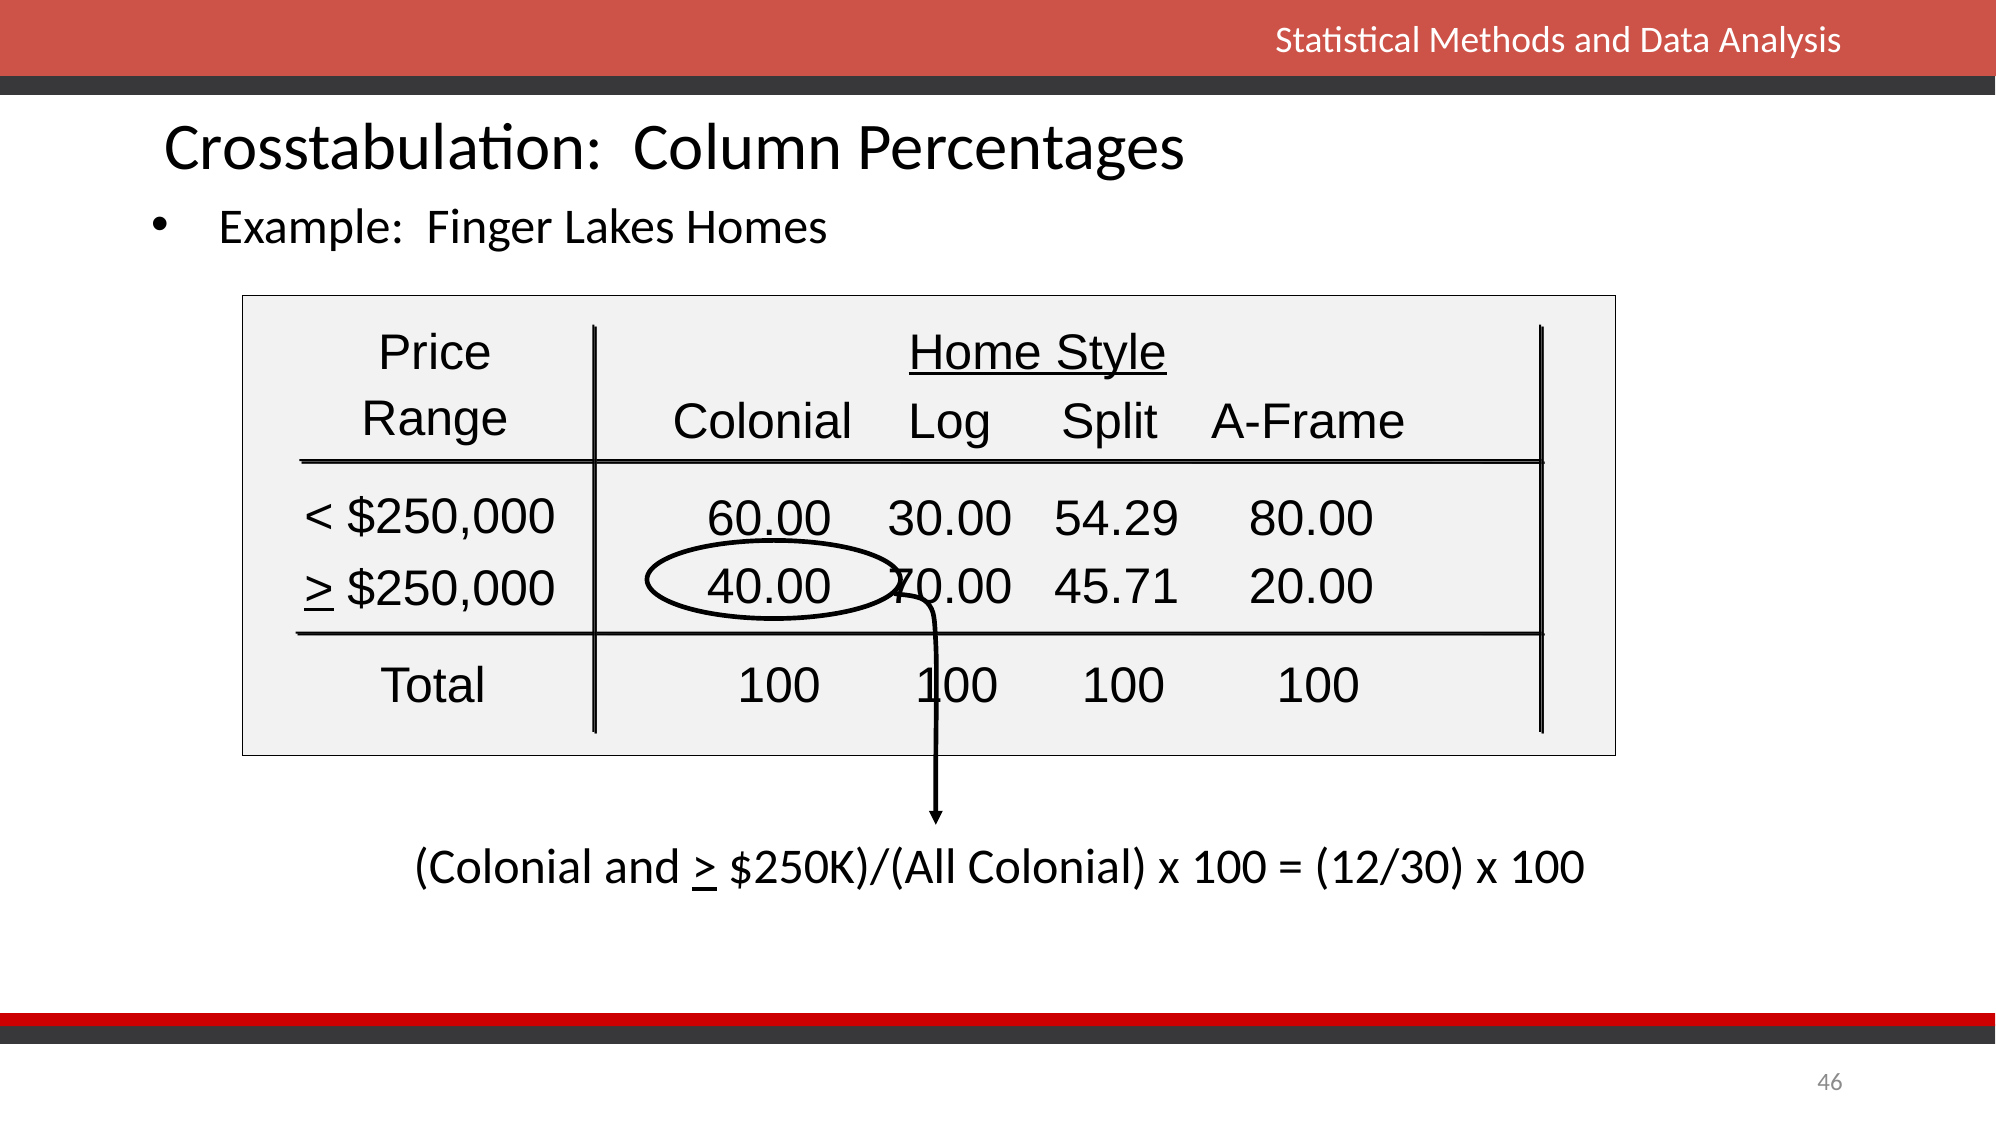

Crosstabulation:  Column Percentages
 Example:  Finger Lakes Homes
  Home Style

Price
Range

  Colonial    Log     Split    A-Frame
60.00    30.00   54.29     80.00
< $250,000
> $250,000
40.00    70.00   45.71     20.00

 100	   100      100        100
Total
(Colonial and > $250K)/(All Colonial) x 100 = (12/30) x 100
46